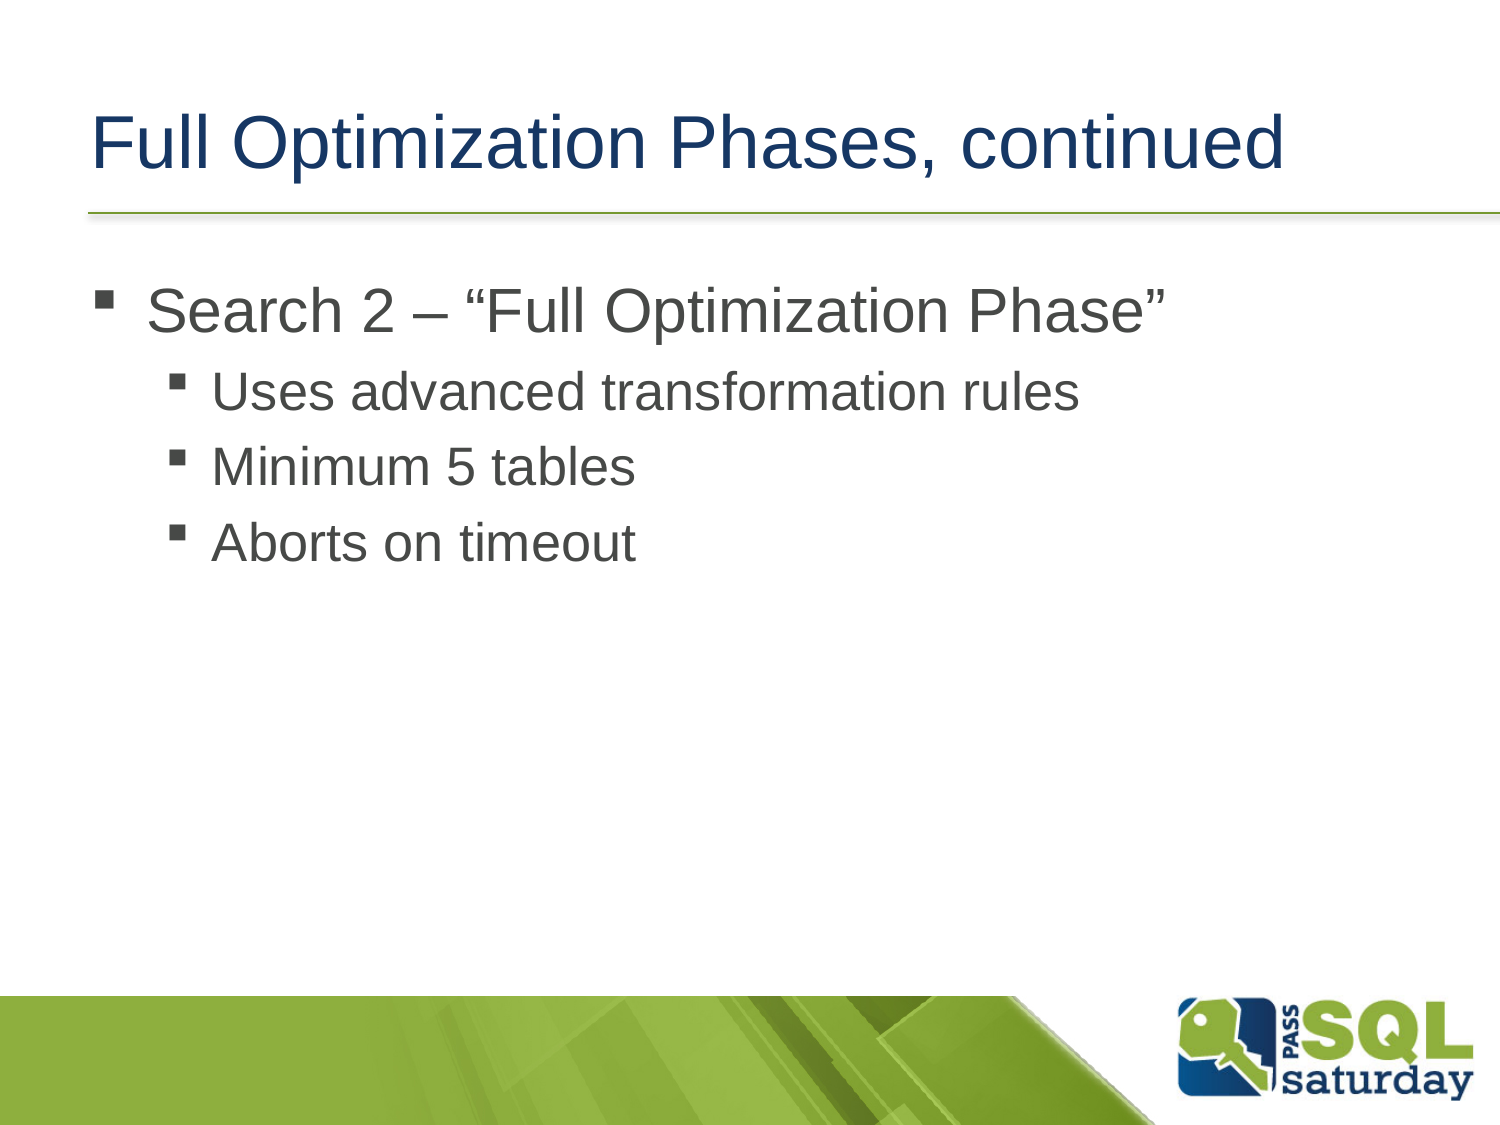

# Full Optimization Phases, continued
Search 2 – “Full Optimization Phase”
Uses advanced transformation rules
Minimum 5 tables
Aborts on timeout